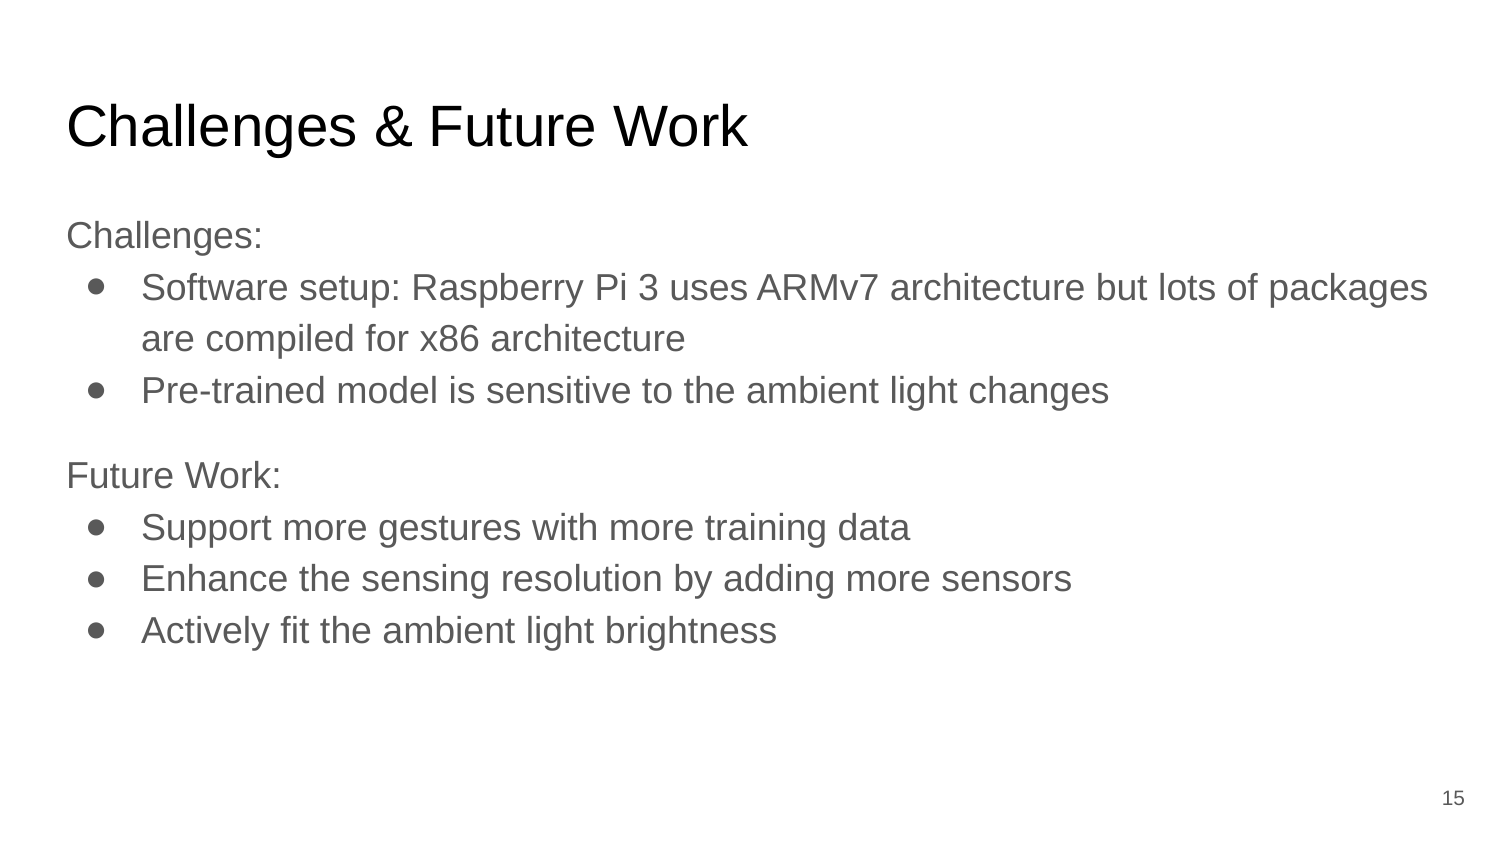

# Challenges & Future Work
Challenges:
Software setup: Raspberry Pi 3 uses ARMv7 architecture but lots of packages are compiled for x86 architecture
Pre-trained model is sensitive to the ambient light changes
Future Work:
Support more gestures with more training data
Enhance the sensing resolution by adding more sensors
Actively fit the ambient light brightness
15